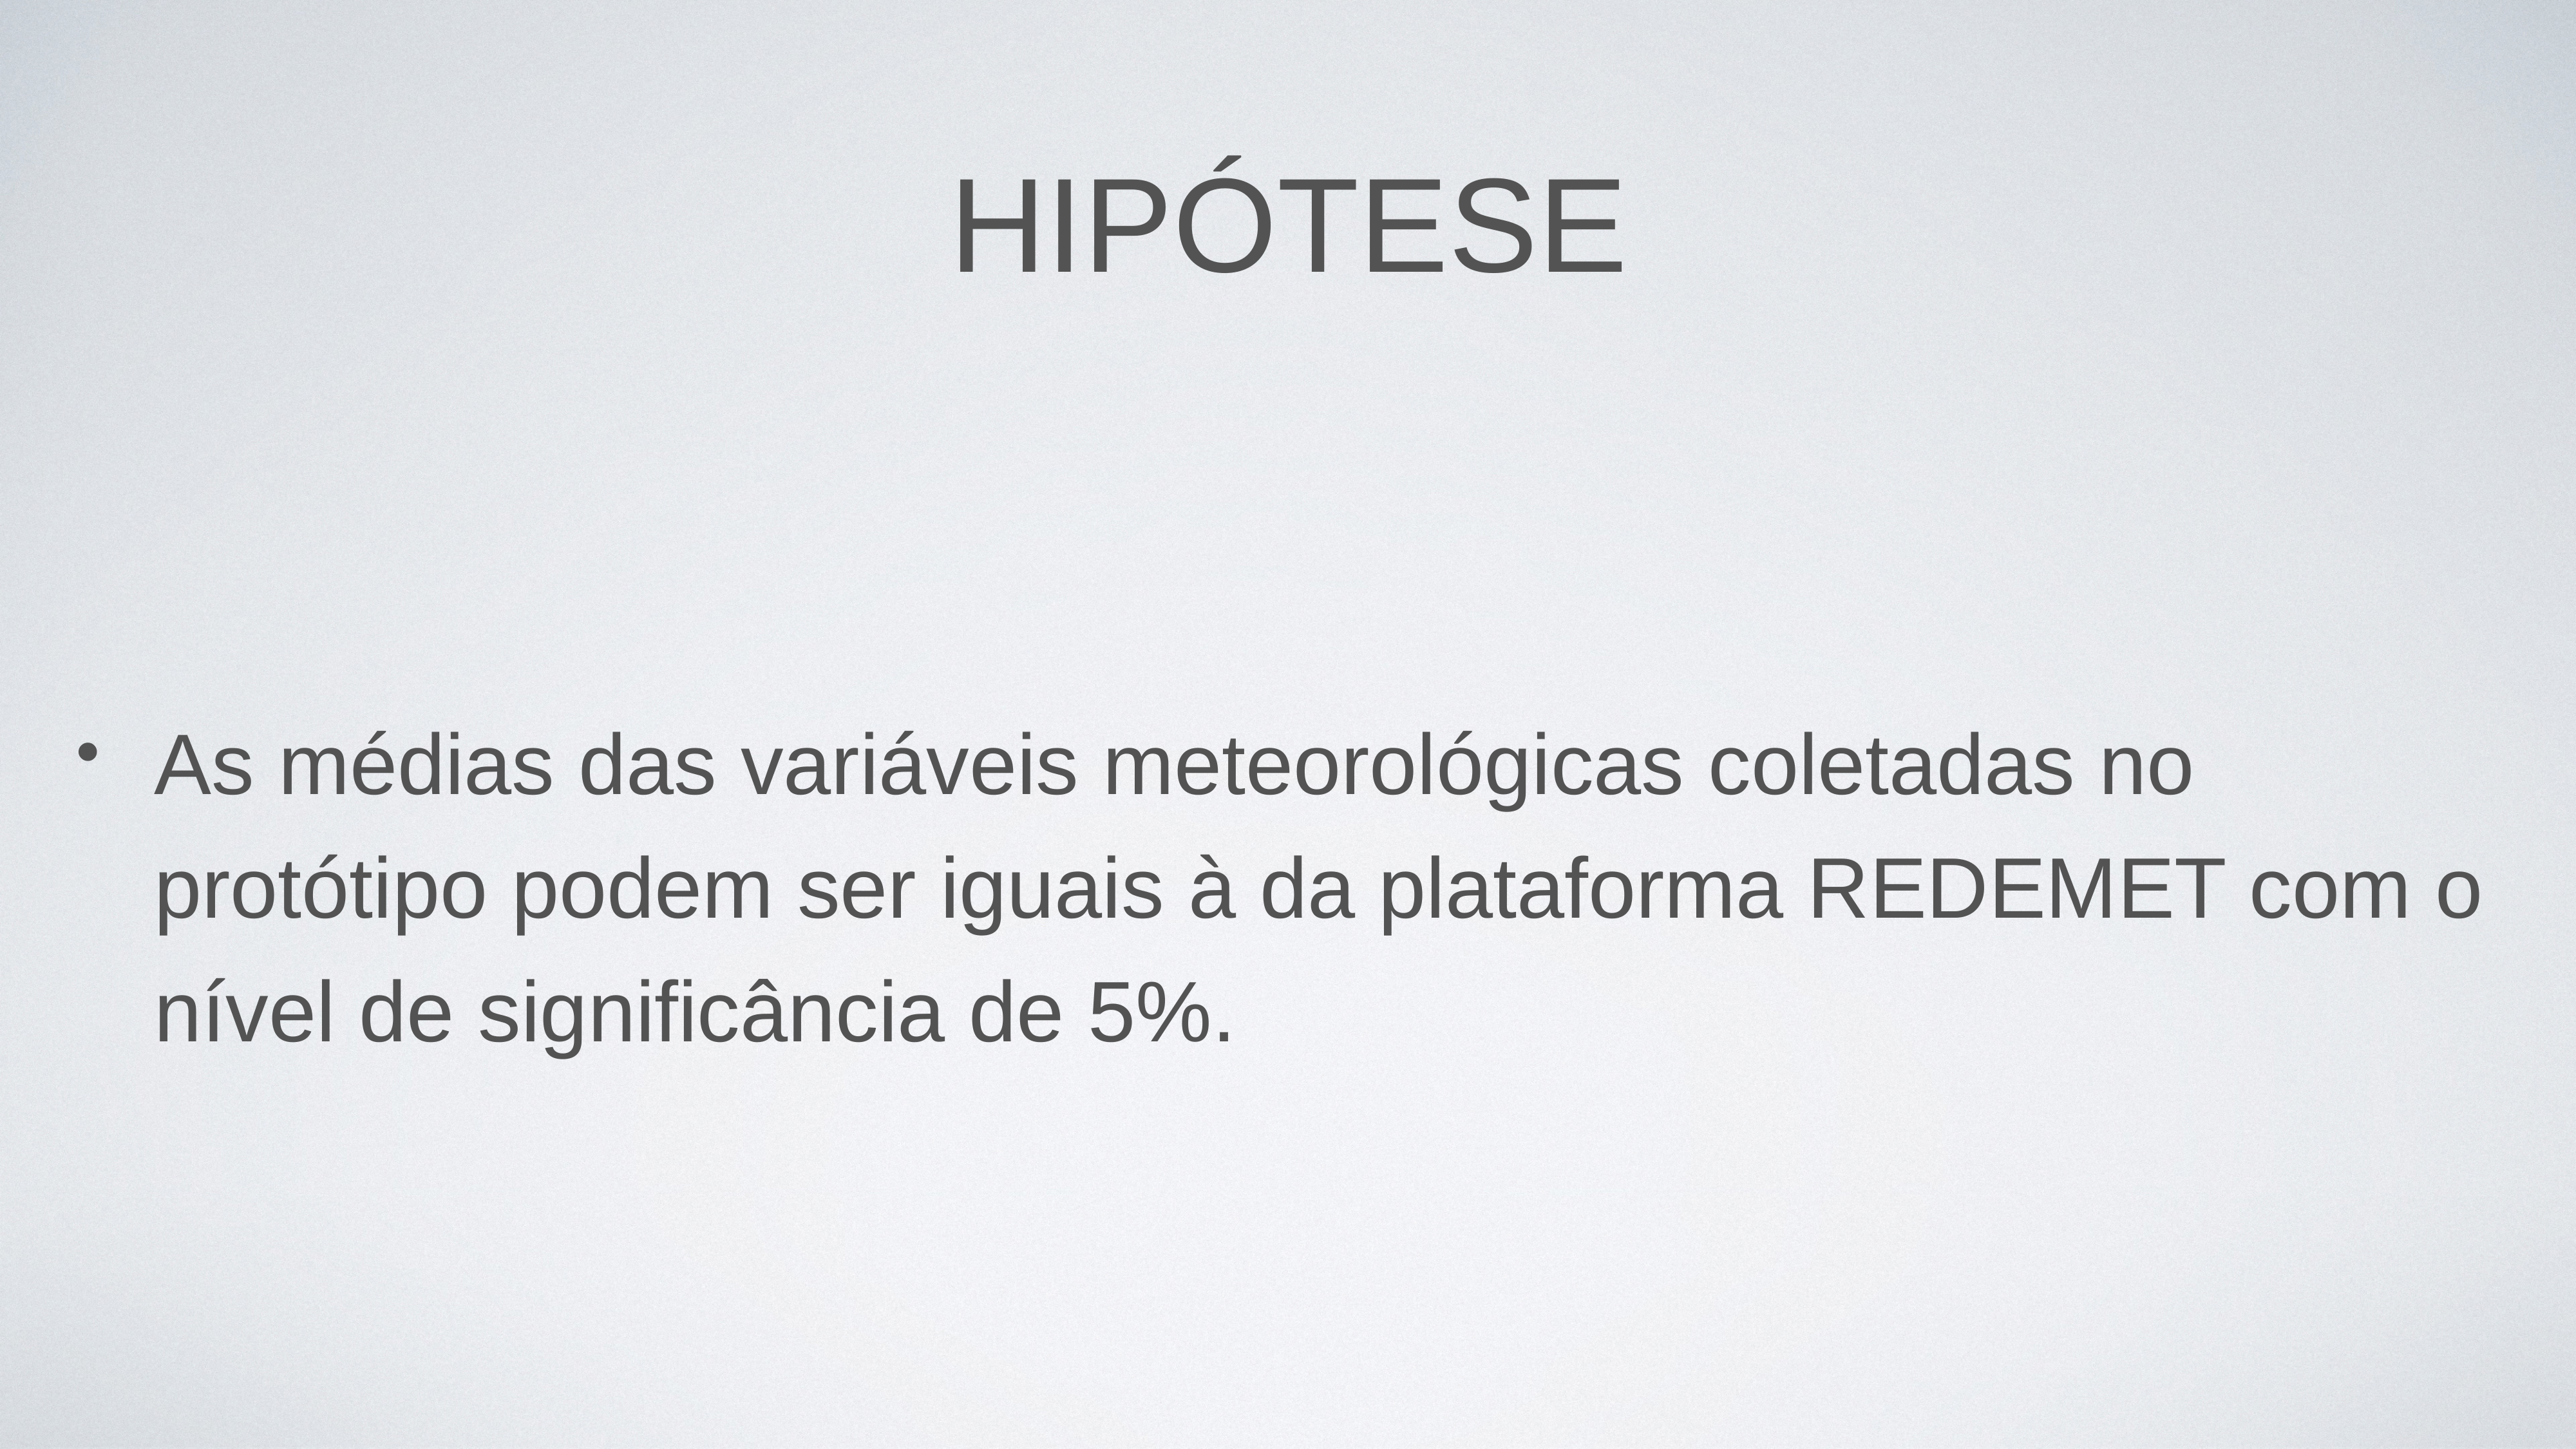

# Hipótese
As médias das variáveis meteorológicas coletadas no protótipo podem ser iguais à da plataforma REDEMET com o nível de significância de 5%.